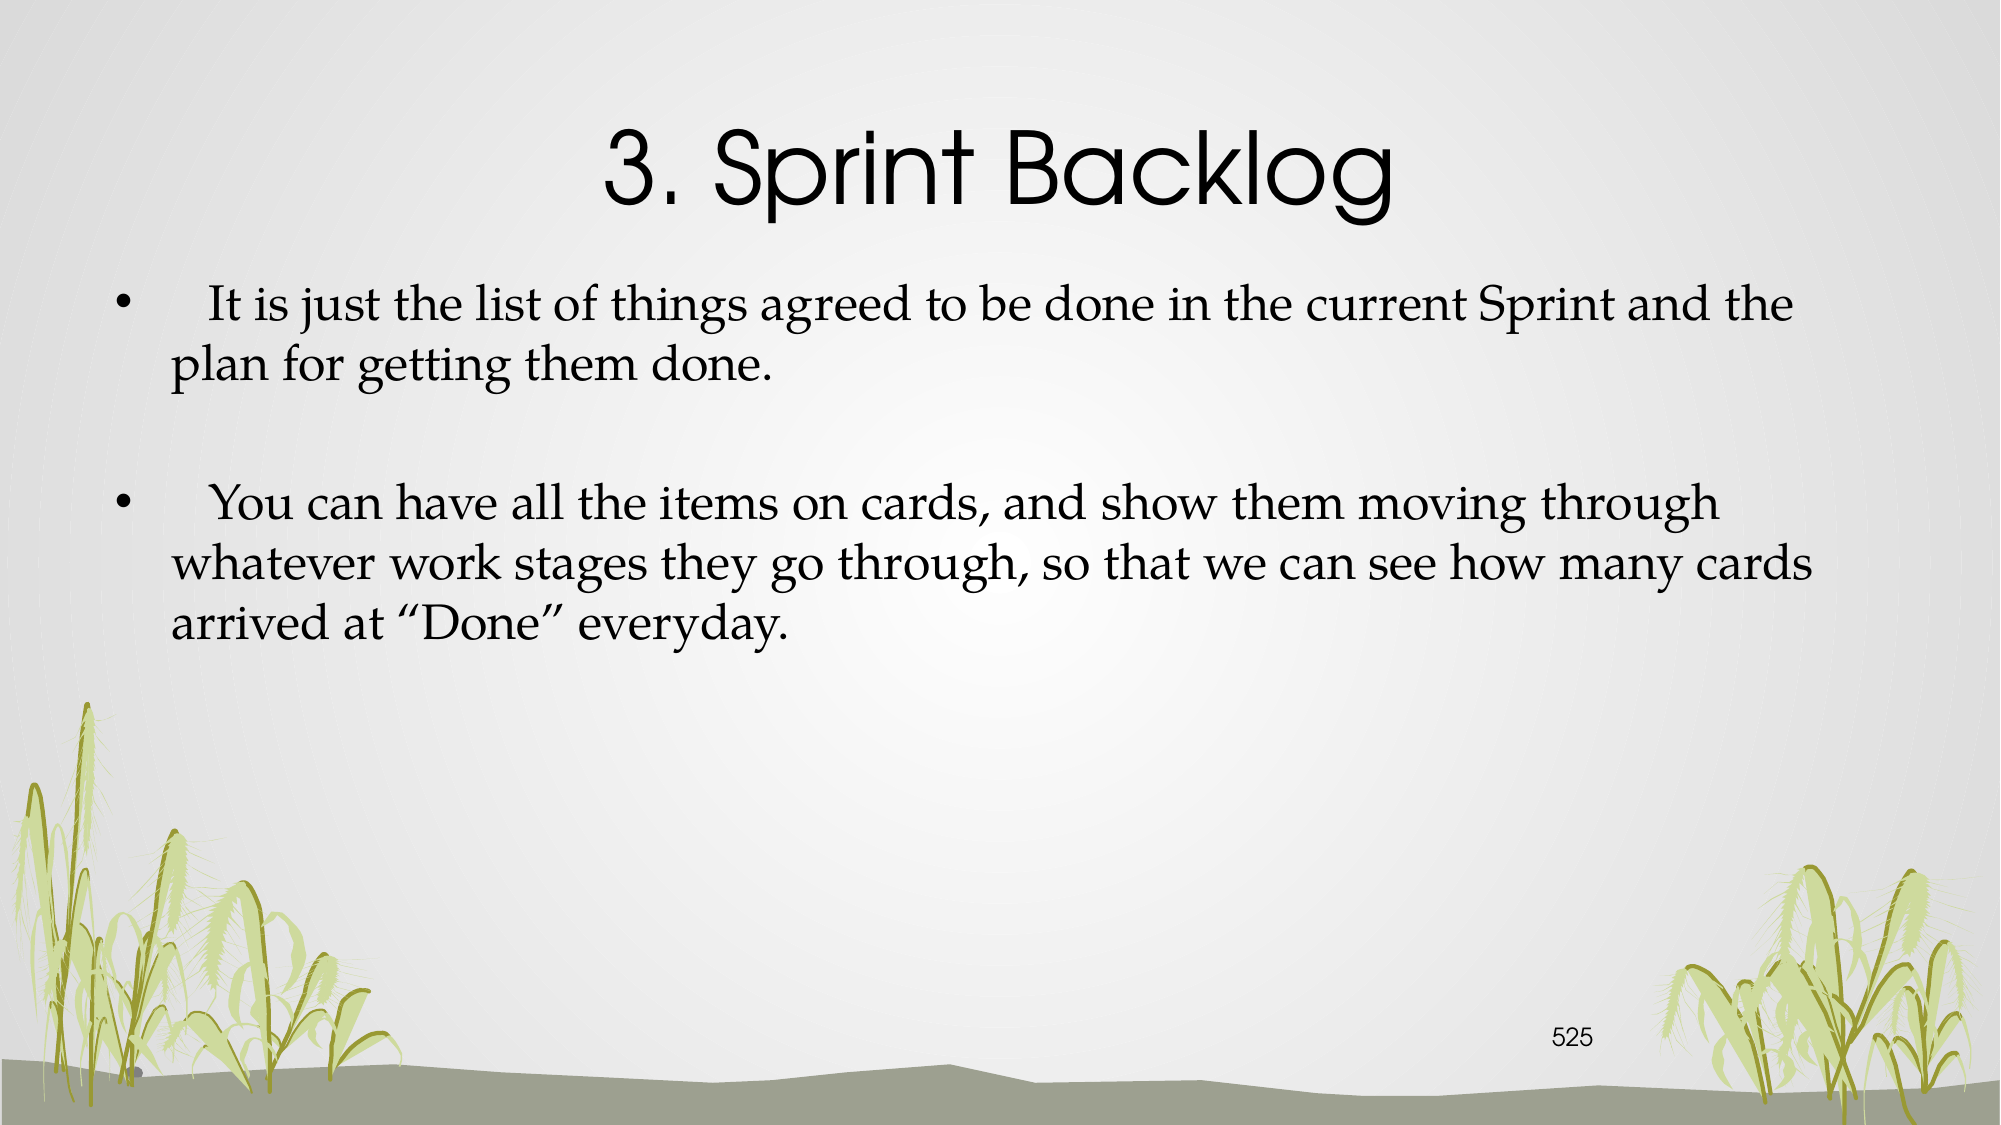

# 3. Sprint Backlog
   It is just the list of things agreed to be done in the current Sprint and the plan for getting them done.

   You can have all the items on cards, and show them moving through whatever work stages they go through, so that we can see how many cards arrived at “Done” everyday.

525